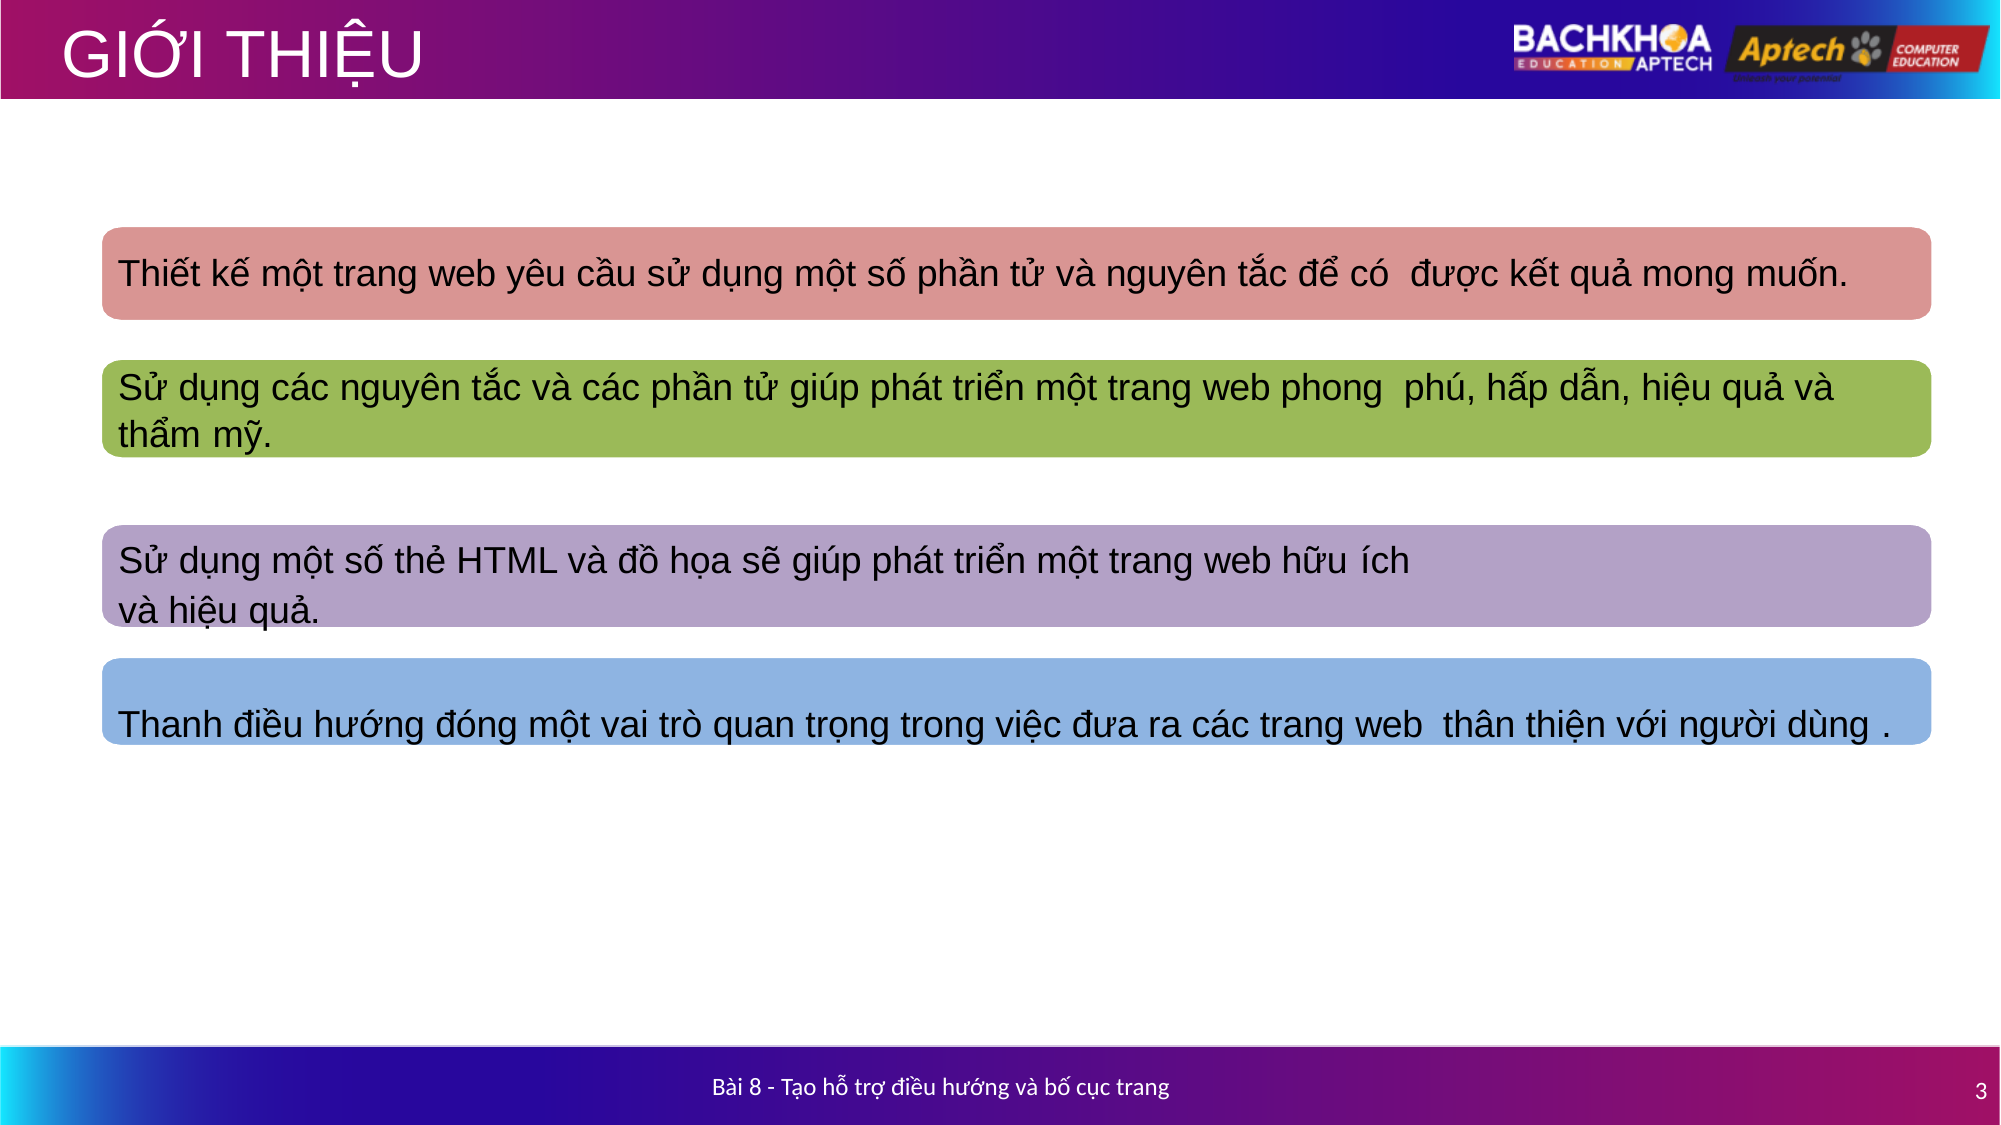

# GIỚI THIỆU

Thiết kế một trang web yêu cầu sử dụng một số phần tử và nguyên tắc để có  được kết quả mong muốn.

Sử dụng các nguyên tắc và các phần tử giúp phát triển một trang web phong  phú, hấp dẫn, hiệu quả và thẩm mỹ.

Sử dụng một số thẻ HTML và đồ họa sẽ giúp phát triển một trang web hữu ích
và hiệu quả.

Thanh điều hướng đóng một vai trò quan trọng trong việc đưa ra các trang web  thân thiện với người dùng .

Bài 8 - Tạo hỗ trợ điều hướng và bố cục trang
3